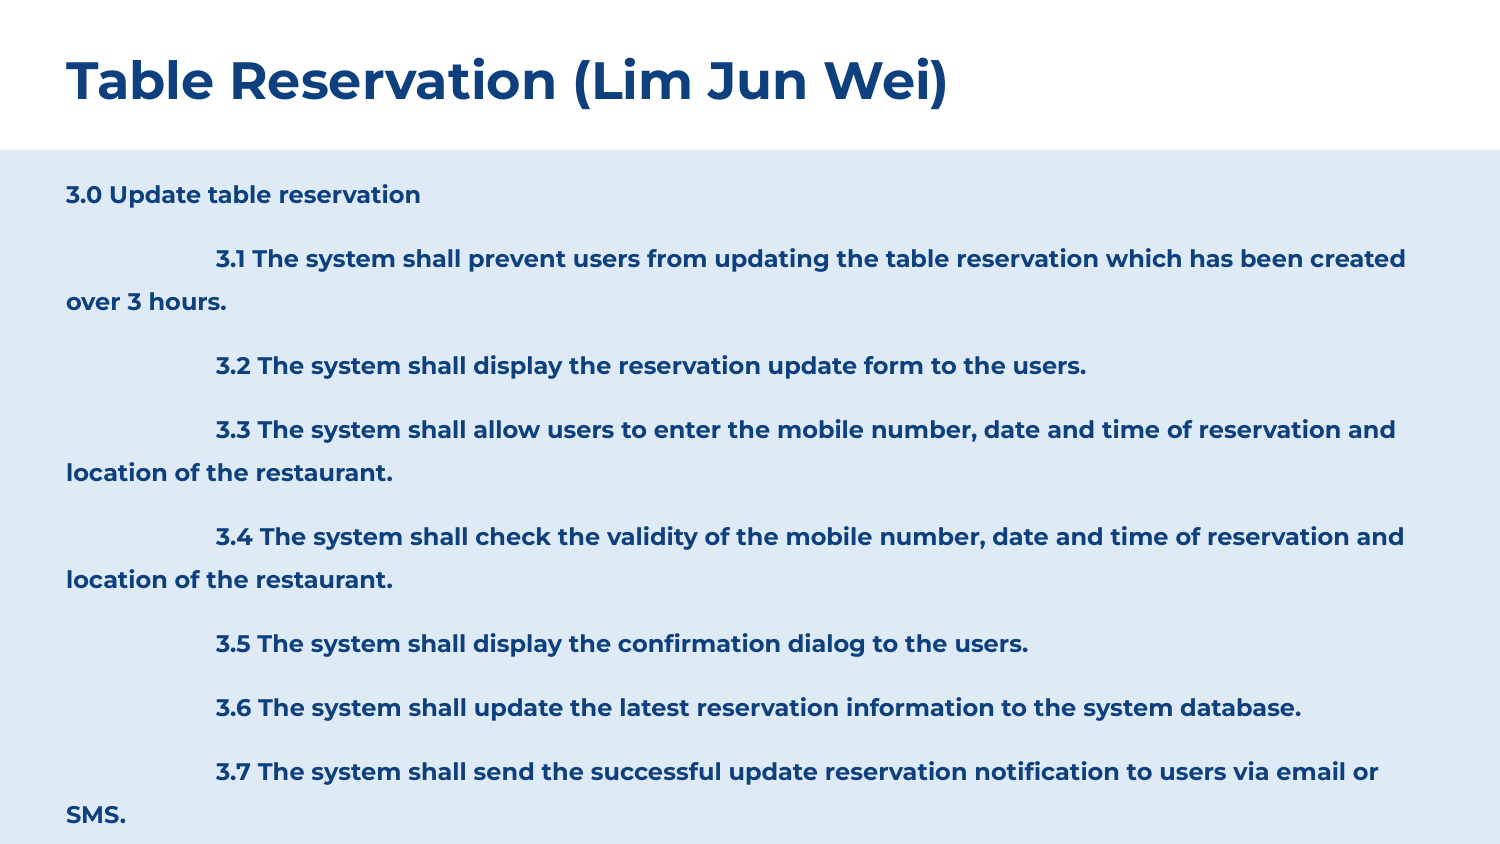

# Table Reservation (Lim Jun Wei)
3.0 Update table reservation
	3.1 The system shall prevent users from updating the table reservation which has been created over 3 hours.
	3.2 The system shall display the reservation update form to the users.
	3.3 The system shall allow users to enter the mobile number, date and time of reservation and location of the restaurant.
	3.4 The system shall check the validity of the mobile number, date and time of reservation and location of the restaurant.
	3.5 The system shall display the confirmation dialog to the users.
	3.6 The system shall update the latest reservation information to the system database.
	3.7 The system shall send the successful update reservation notification to users via email or SMS.
	3.8 The system shall allow users to cancel the reservation.